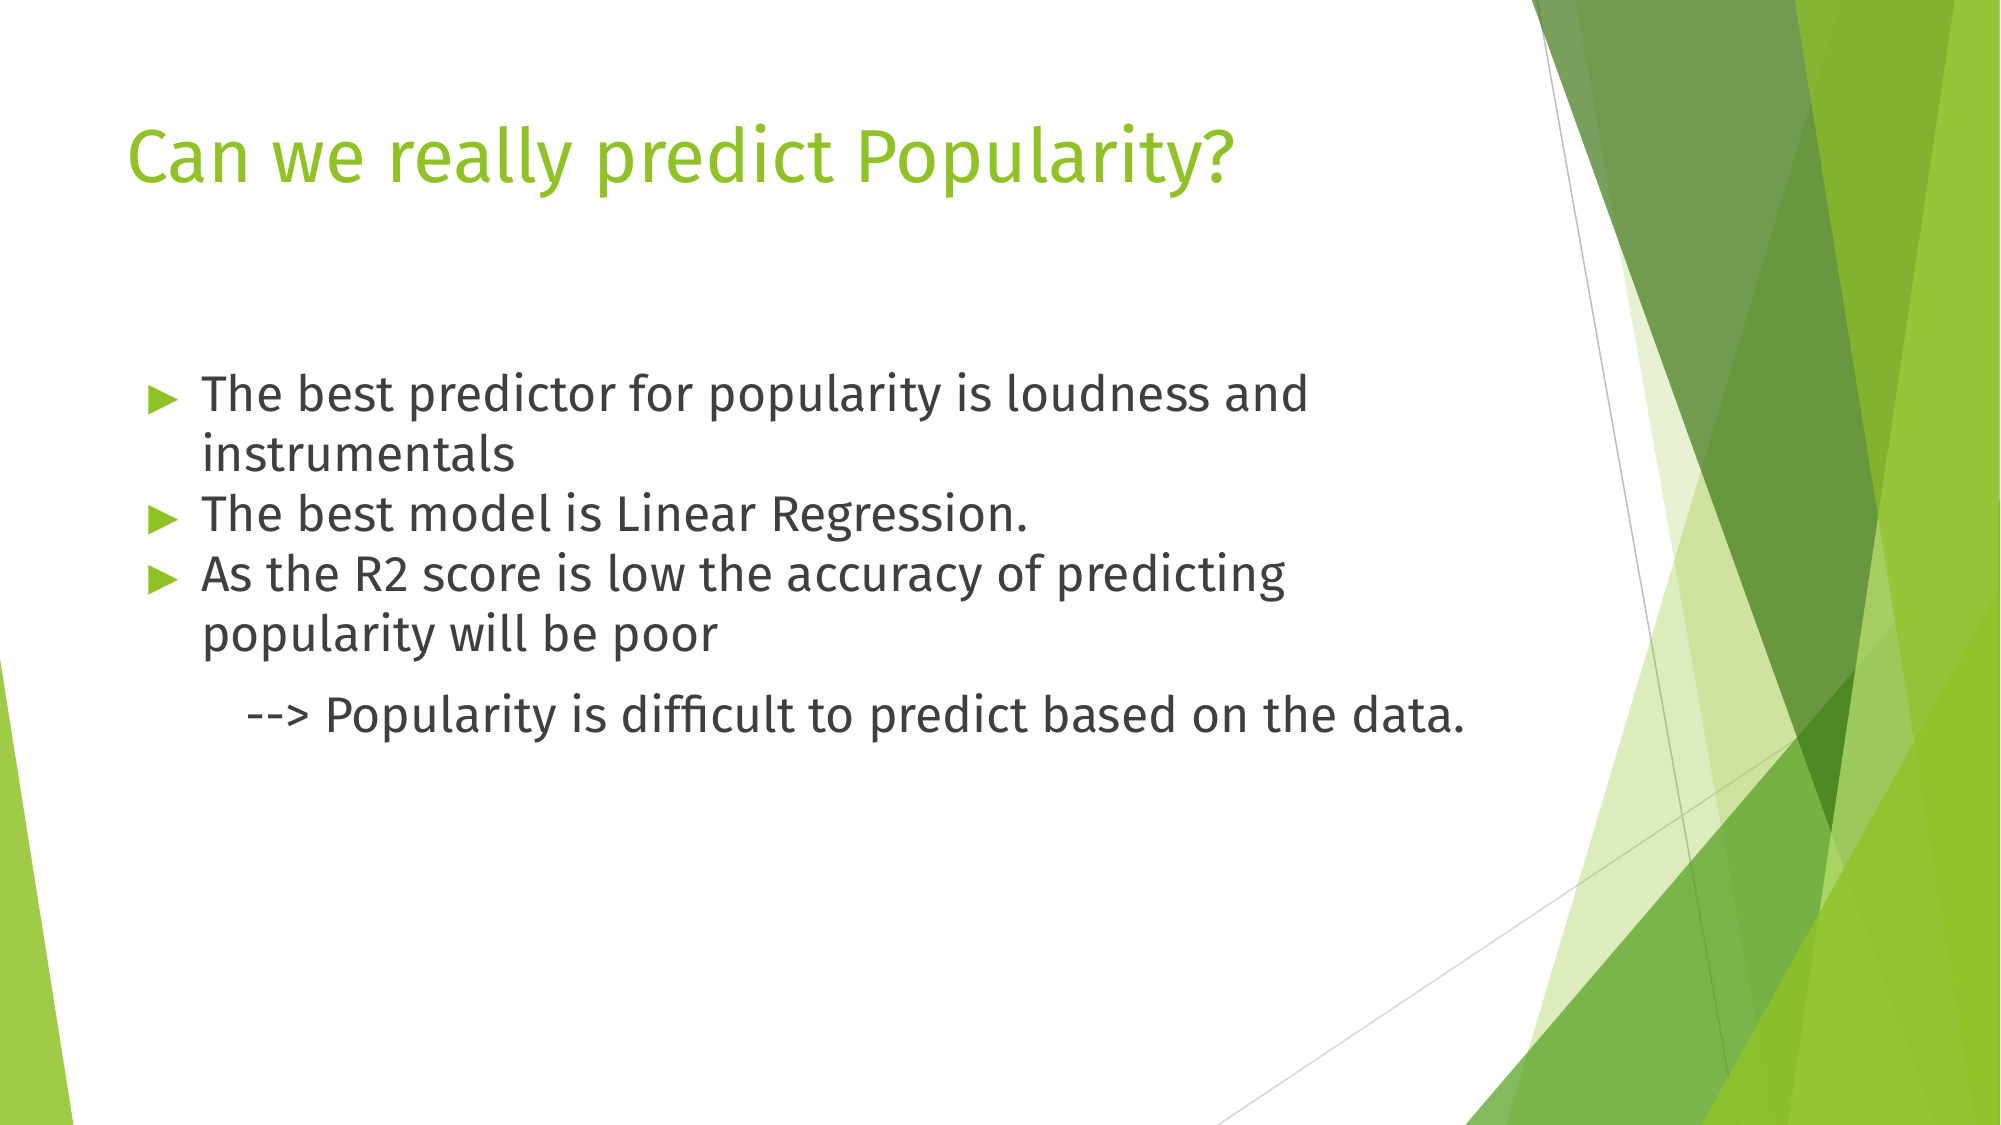

# Can we really predict Popularity?
The best predictor for popularity is loudness and instrumentals
The best model is Linear Regression.
As the R2 score is low the accuracy of predicting popularity will be poor
         --> Popularity is difficult to predict based on the data.